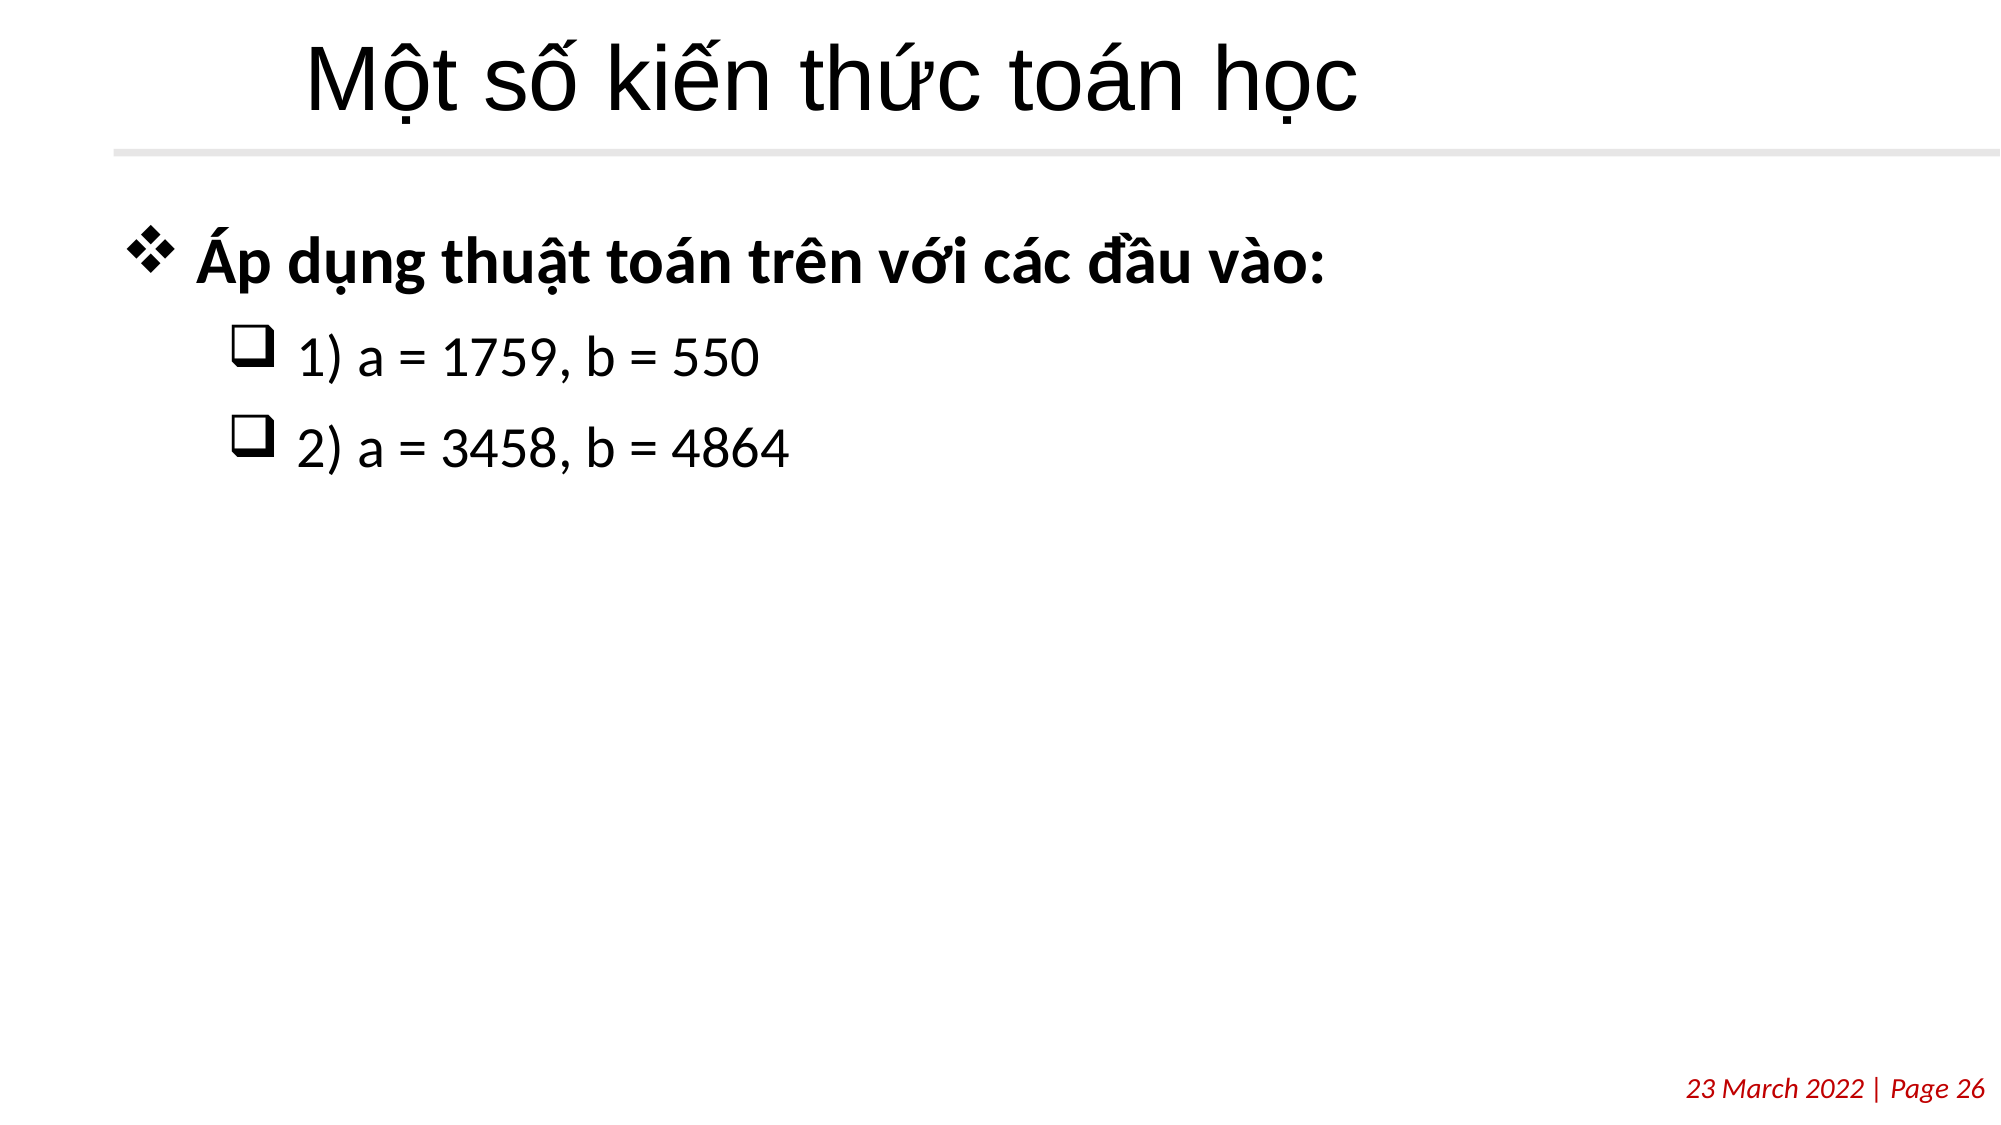

# Một số kiến thức toán học
Áp dụng thuật toán trên với các đầu vào:
1) a = 1759, b = 550
2) a = 3458, b = 4864